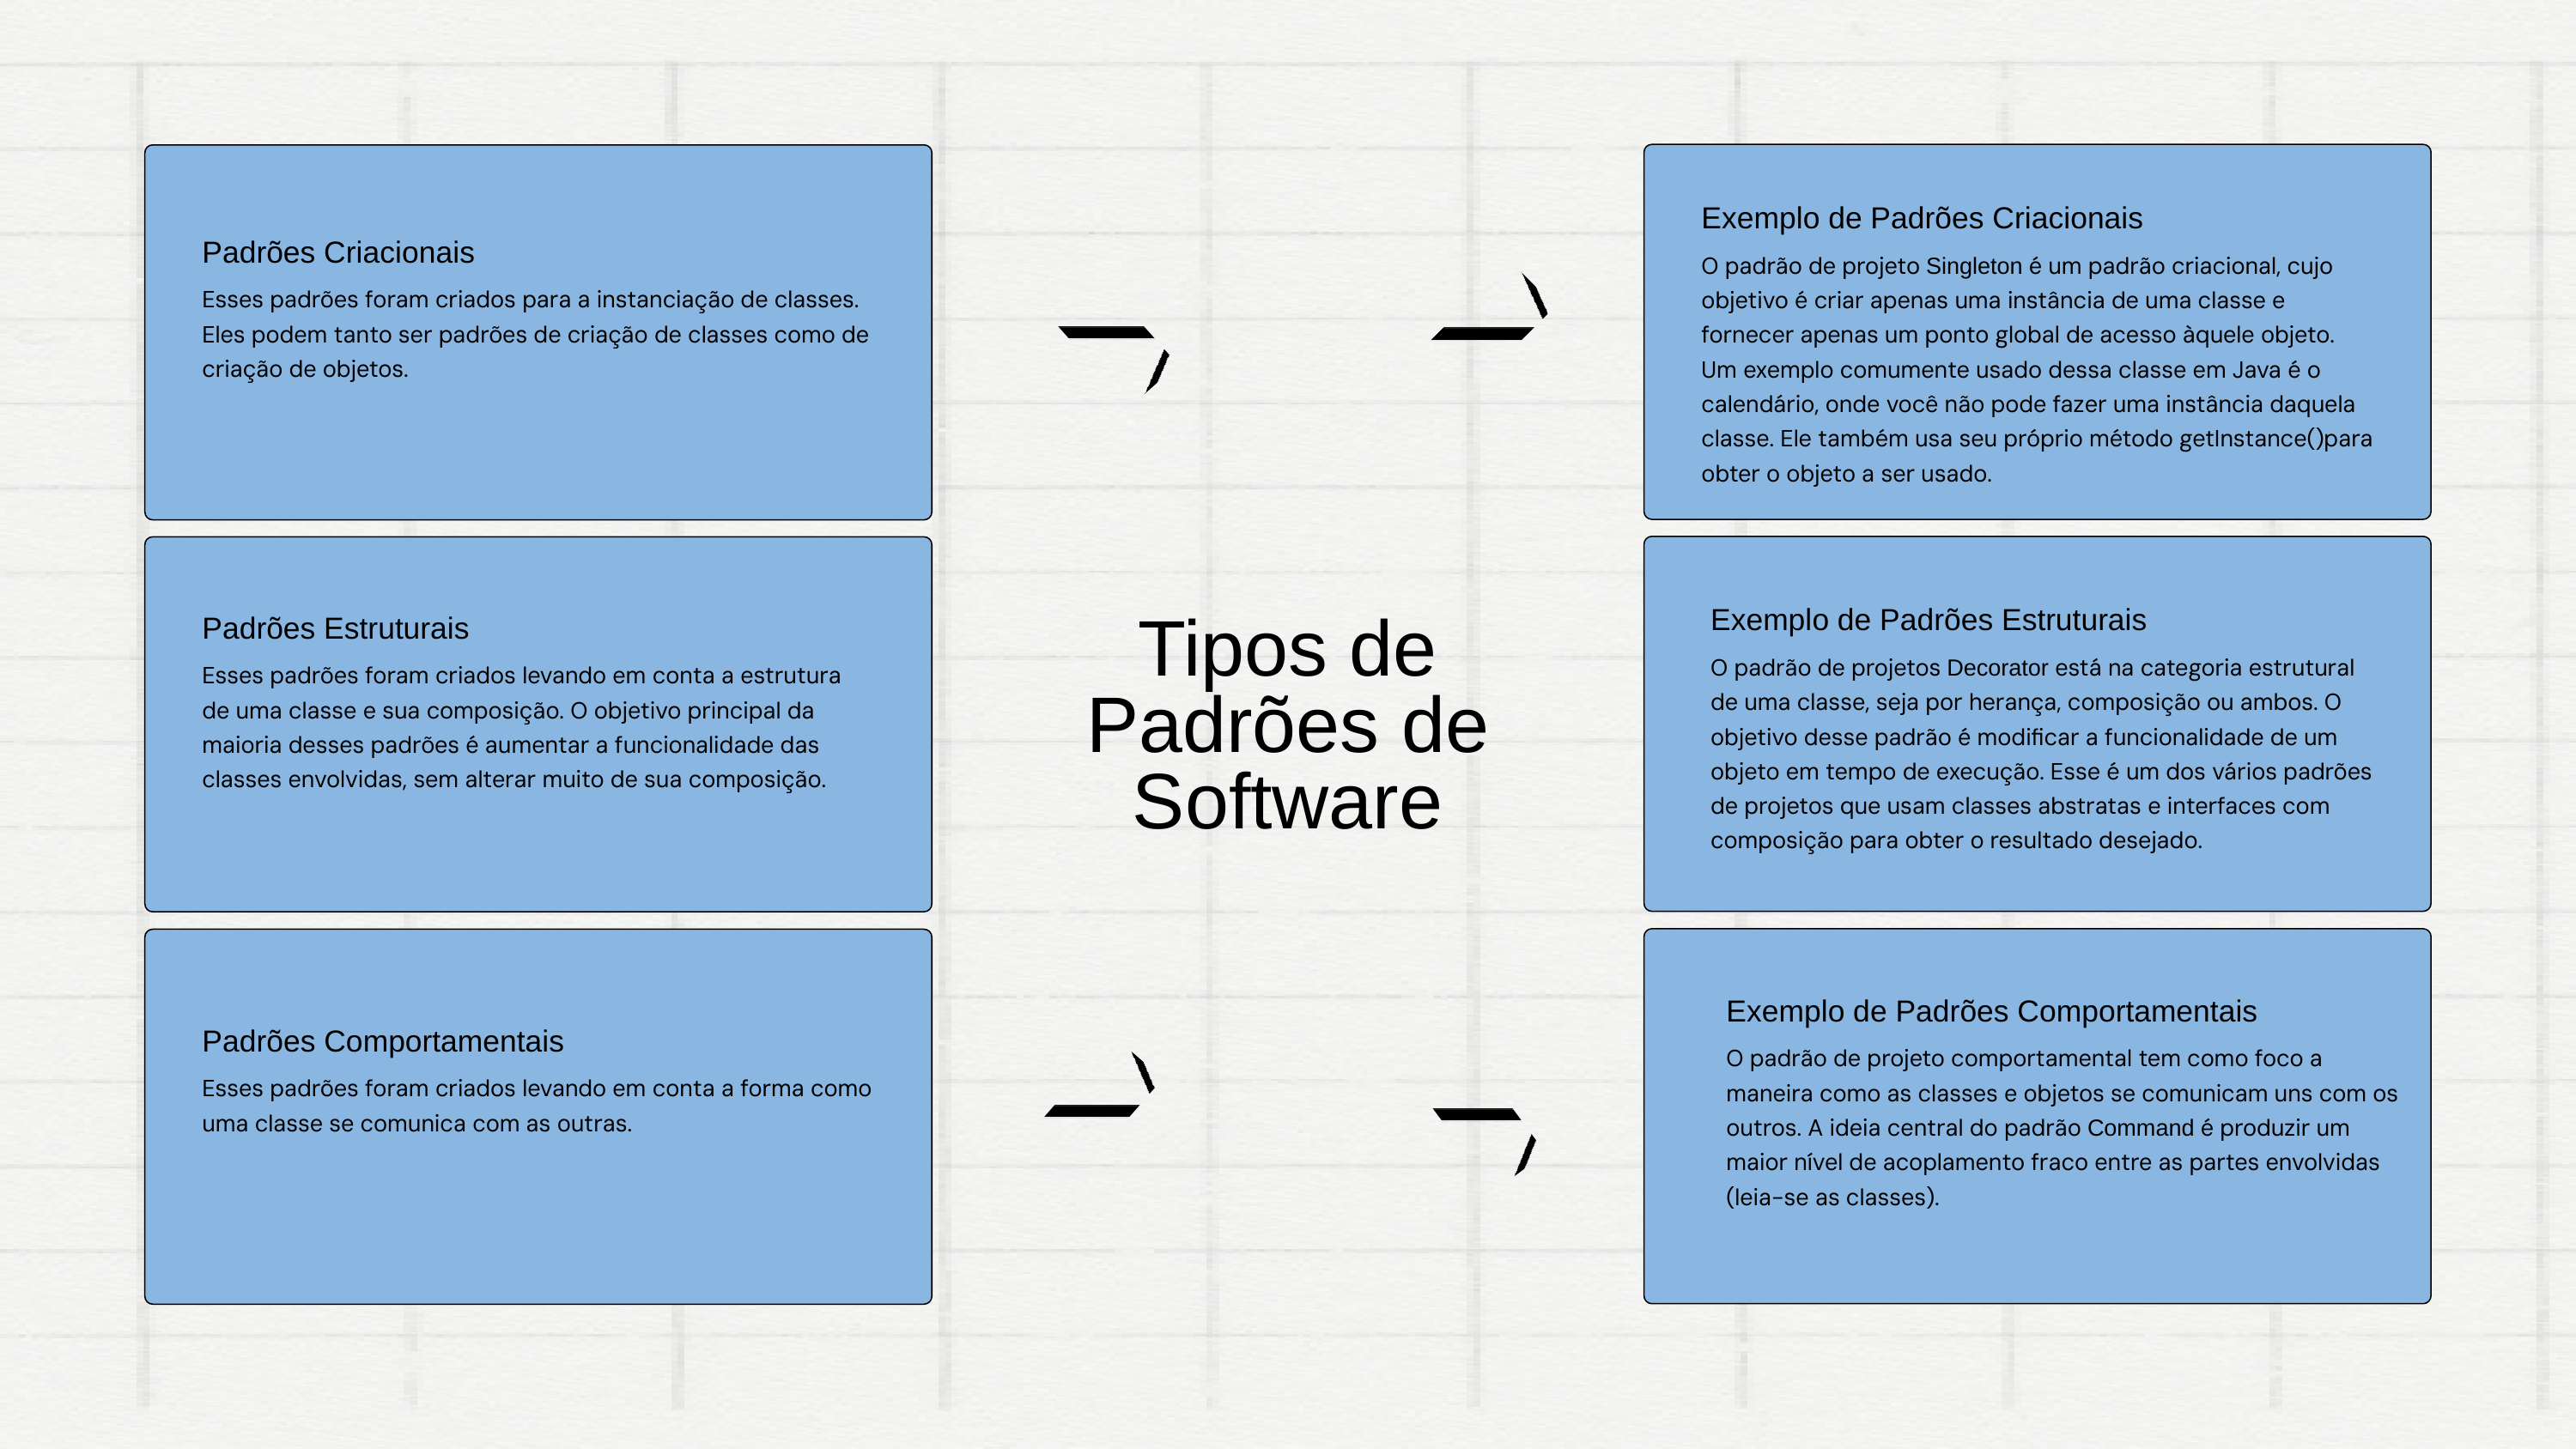

Exemplo de Padrões Criacionais
Padrões Criacionais
O padrão de projeto Singleton é um padrão criacional, cujo objetivo é criar apenas uma instância de uma classe e fornecer apenas um ponto global de acesso àquele objeto. Um exemplo comumente usado dessa classe em Java é o calendário, onde você não pode fazer uma instância daquela classe. Ele também usa seu próprio método getInstance()para obter o objeto a ser usado.
Esses padrões foram criados para a instanciação de classes. Eles podem tanto ser padrões de criação de classes como de criação de objetos.

Exemplo de Padrões Estruturais
Tipos de Padrões de Software

Padrões Estruturais
O padrão de projetos Decorator está na categoria estrutural de uma classe, seja por herança, composição ou ambos. O objetivo desse padrão é modificar a funcionalidade de um objeto em tempo de execução. Esse é um dos vários padrões de projetos que usam classes abstratas e interfaces com composição para obter o resultado desejado.
Esses padrões foram criados levando em conta a estrutura de uma classe e sua composição. O objetivo principal da maioria desses padrões é aumentar a funcionalidade das classes envolvidas, sem alterar muito de sua composição.

Exemplo de Padrões Comportamentais
Padrões Comportamentais
O padrão de projeto comportamental tem como foco a maneira como as classes e objetos se comunicam uns com os outros. A ideia central do padrão Command é produzir um maior nível de acoplamento fraco entre as partes envolvidas (leia-se as classes).
Esses padrões foram criados levando em conta a forma como uma classe se comunica com as outras.